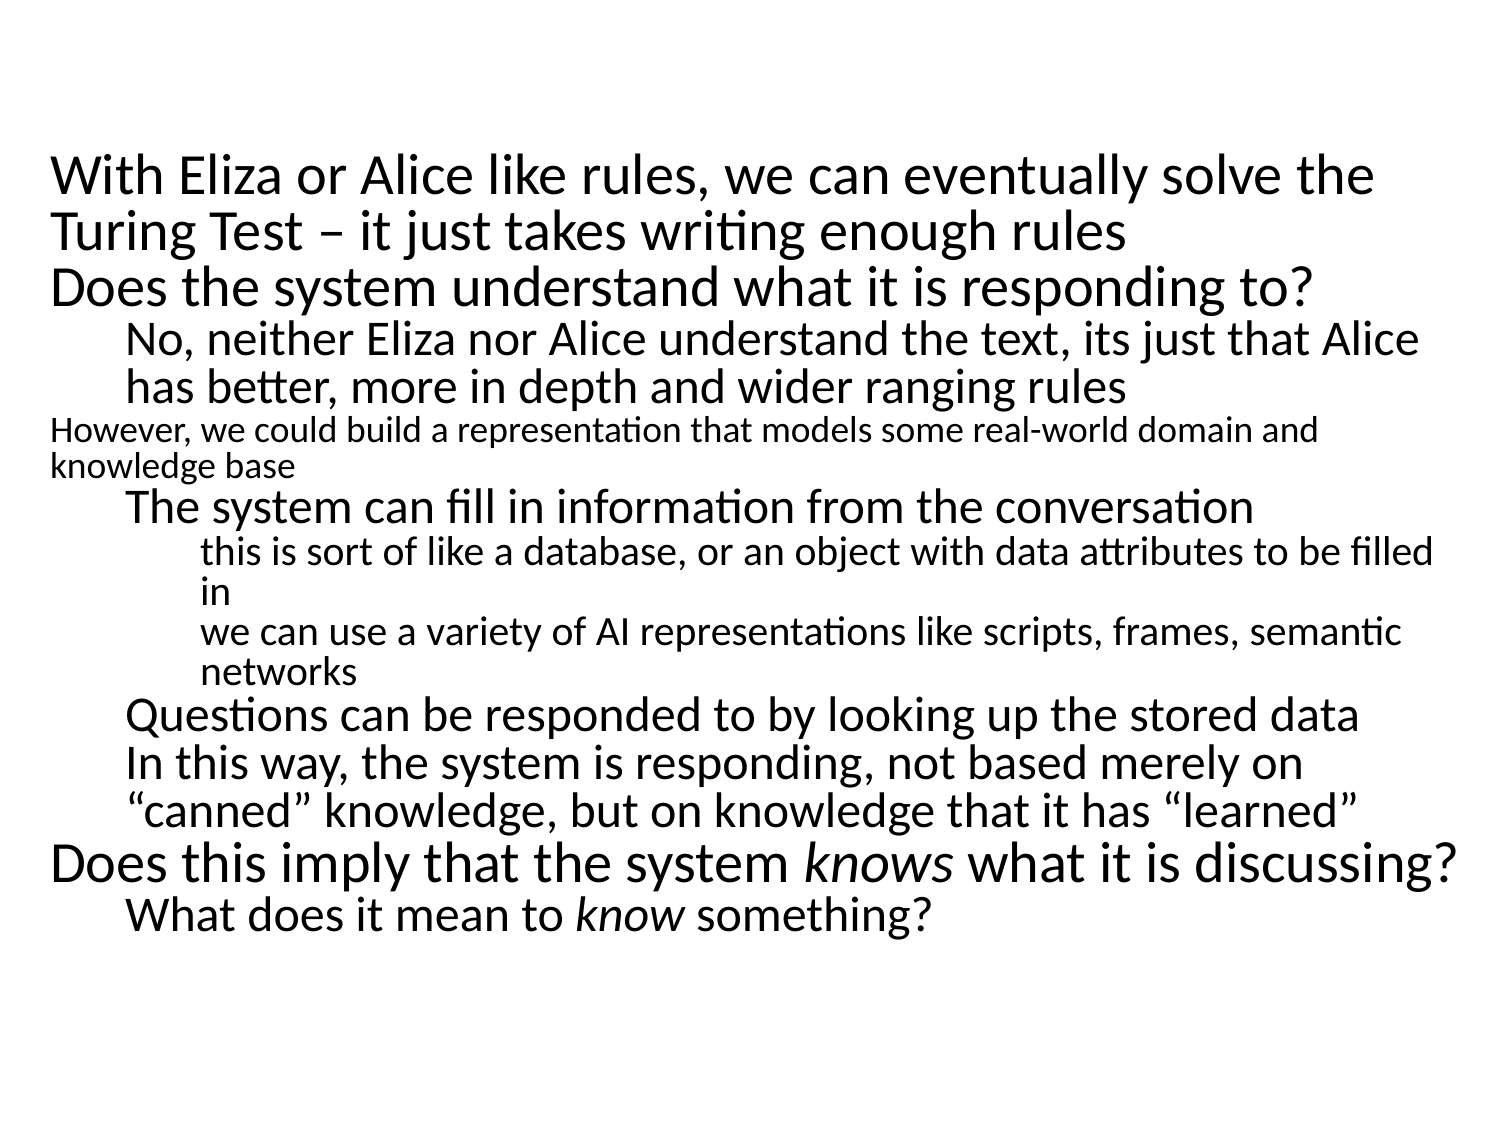

# How Useful is the Turing Test?
With Eliza or Alice like rules, we can eventually solve the Turing Test – it just takes writing enough rules
Does the system understand what it is responding to?
No, neither Eliza nor Alice understand the text, its just that Alice has better, more in depth and wider ranging rules
However, we could build a representation that models some real-world domain and knowledge base
The system can fill in information from the conversation
this is sort of like a database, or an object with data attributes to be filled in
we can use a variety of AI representations like scripts, frames, semantic networks
Questions can be responded to by looking up the stored data
In this way, the system is responding, not based merely on “canned” knowledge, but on knowledge that it has “learned”
Does this imply that the system knows what it is discussing?
What does it mean to know something?